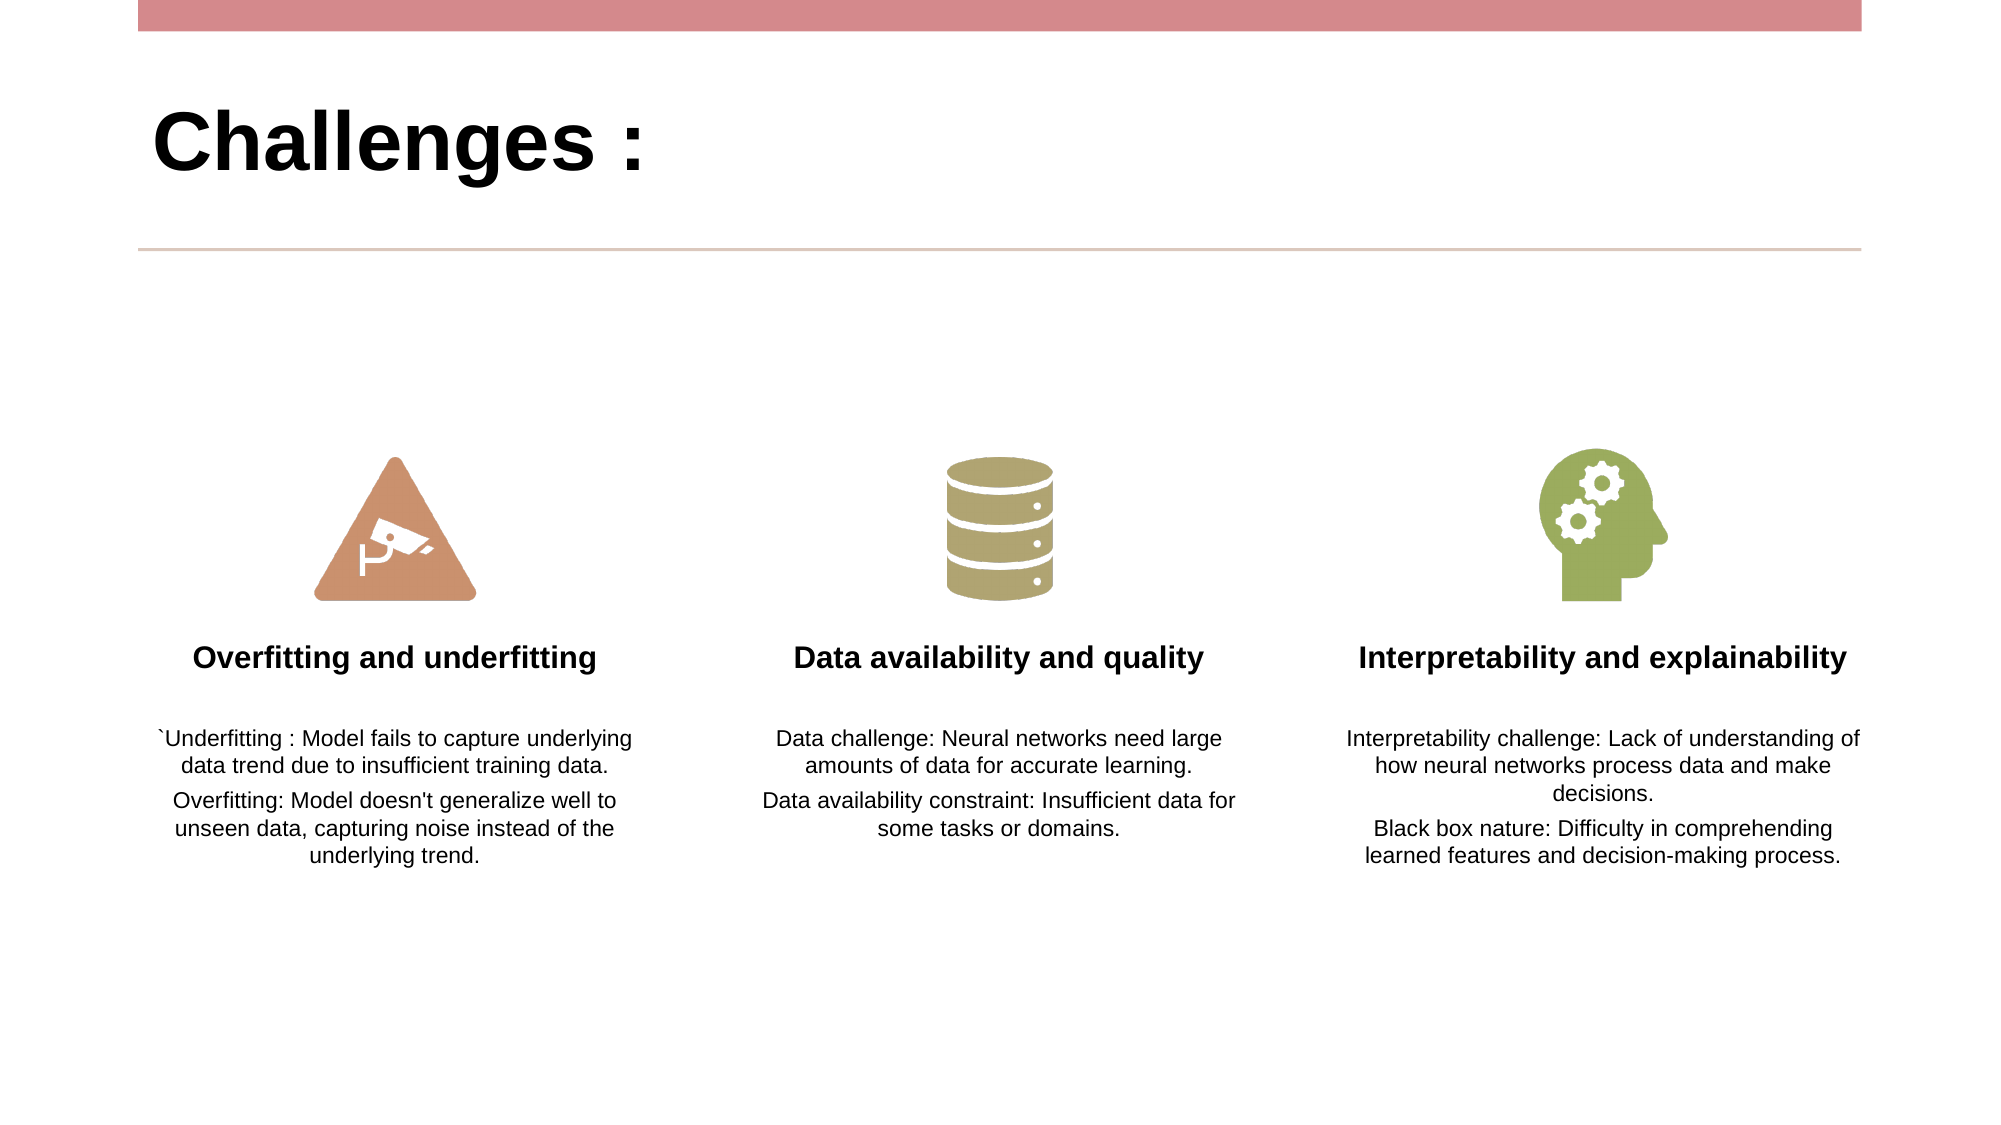

# Challenges :

Overfitting and underfitting
`Underfitting : Model fails to capture underlying data trend due to insufficient training data.
Overfitting: Model doesn't generalize well to unseen data, capturing noise instead of the underlying trend.
Data availability and quality
Data challenge: Neural networks need large amounts of data for accurate learning.
Data availability constraint: Insufficient data for some tasks or domains.
Interpretability and explainability
Interpretability challenge: Lack of understanding of how neural networks process data and make decisions.
Black box nature: Difficulty in comprehending learned features and decision-making process.